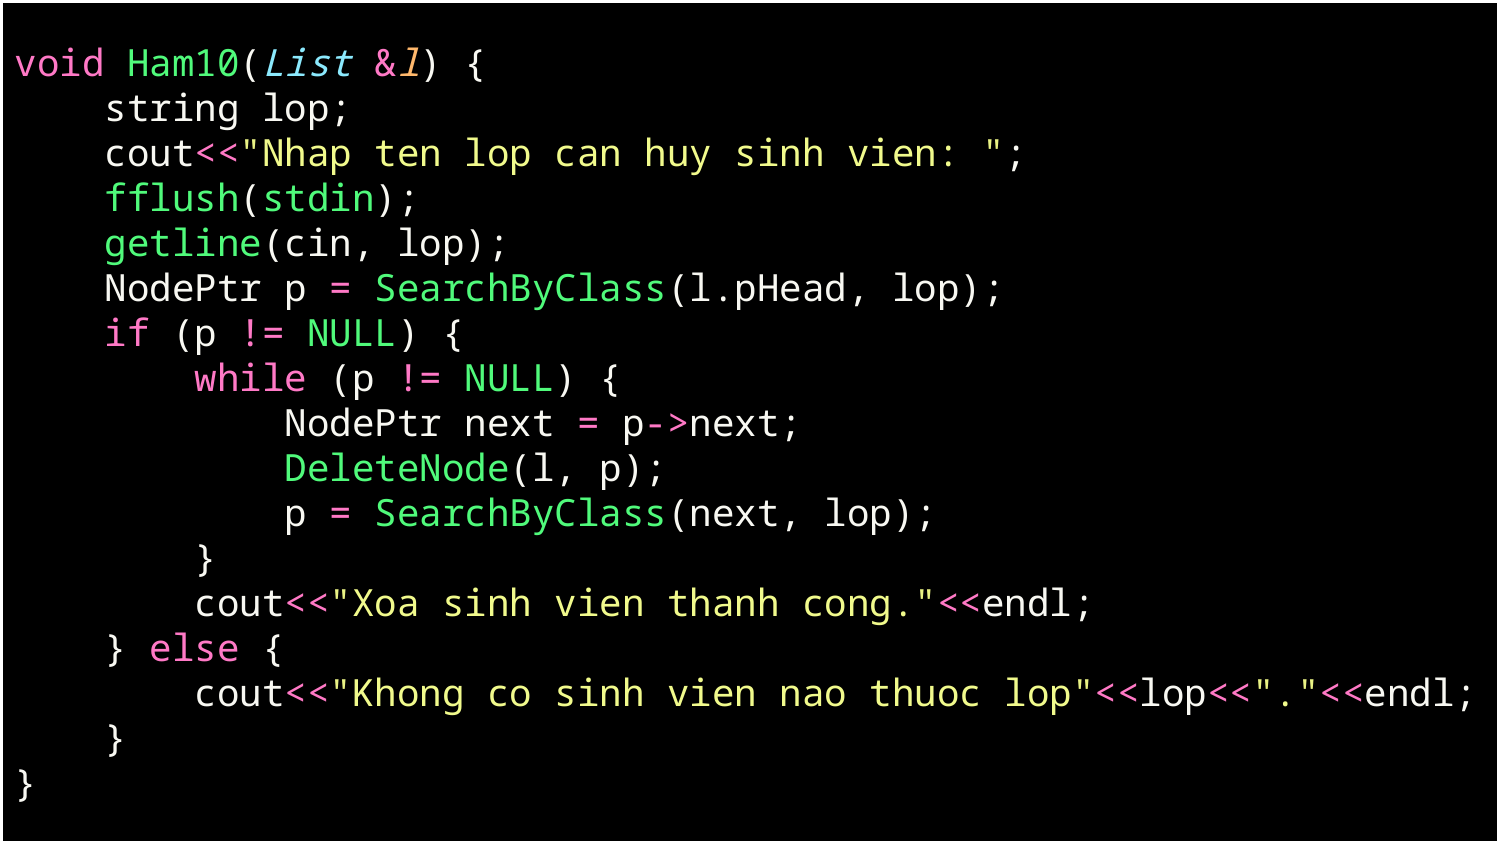

void Ham10(List &l) {
    string lop;
    cout<<"Nhap ten lop can huy sinh vien: ";
    fflush(stdin);
    getline(cin, lop);
    NodePtr p = SearchByClass(l.pHead, lop);
    if (p != NULL) {
        while (p != NULL) {
            NodePtr next = p->next;
            DeleteNode(l, p);
            p = SearchByClass(next, lop);
        }
        cout<<"Xoa sinh vien thanh cong."<<endl;
    } else {
        cout<<"Khong co sinh vien nao thuoc lop"<<lop<<"."<<endl;
    }
}